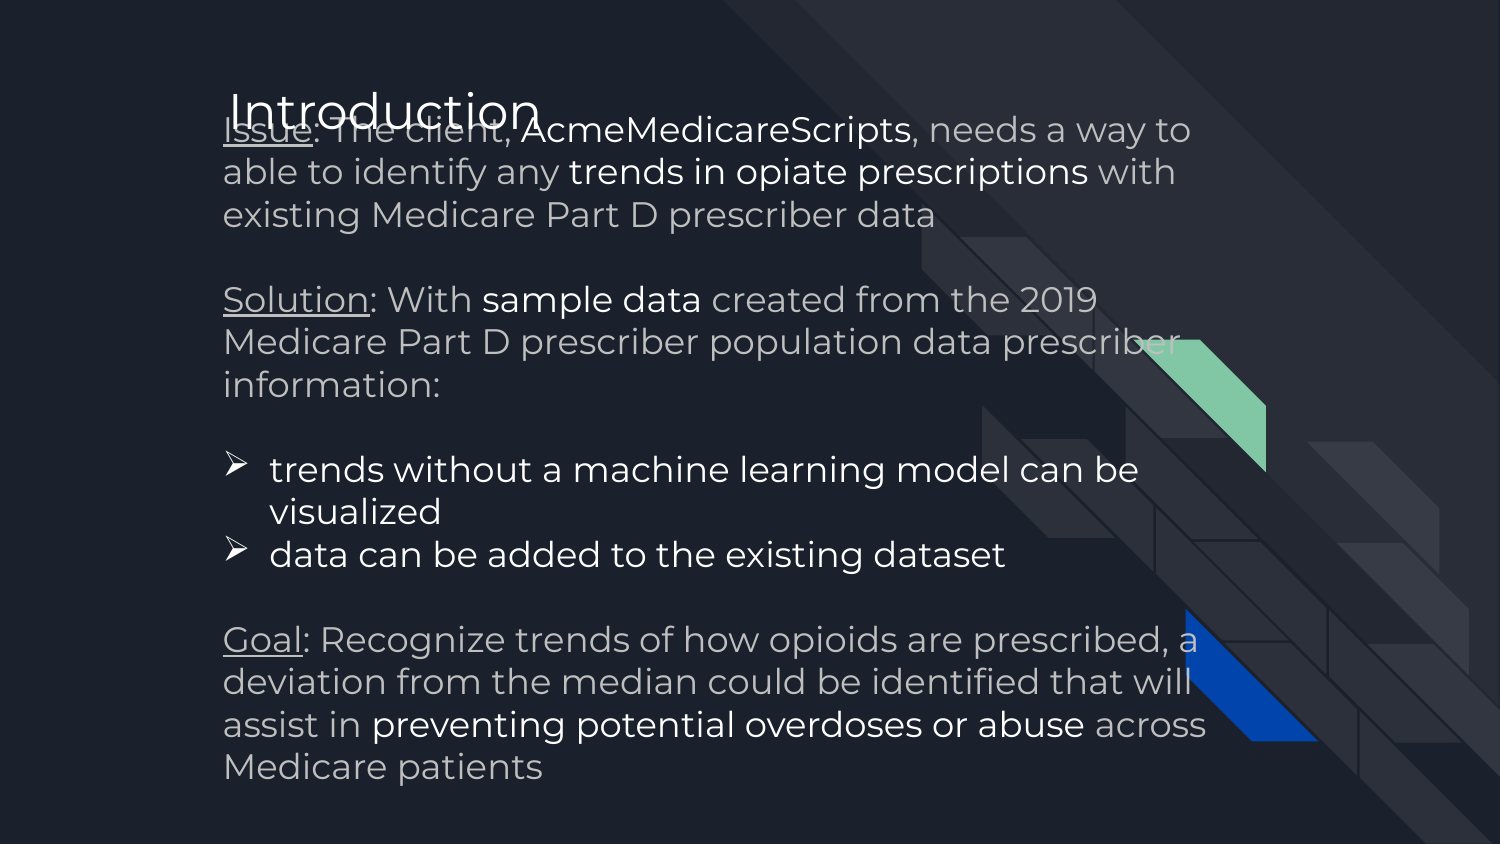

# Introduction
Issue: The client, AcmeMedicareScripts, needs a way to able to identify any trends in opiate prescriptions with existing Medicare Part D prescriber data

Solution: With sample data created from the 2019 Medicare Part D prescriber population data prescriber information:

trends without a machine learning model can be visualized
data can be added to the existing dataset

Goal: Recognize trends of how opioids are prescribed, a deviation from the median could be identified that will assist in preventing potential overdoses or abuse across Medicare patients